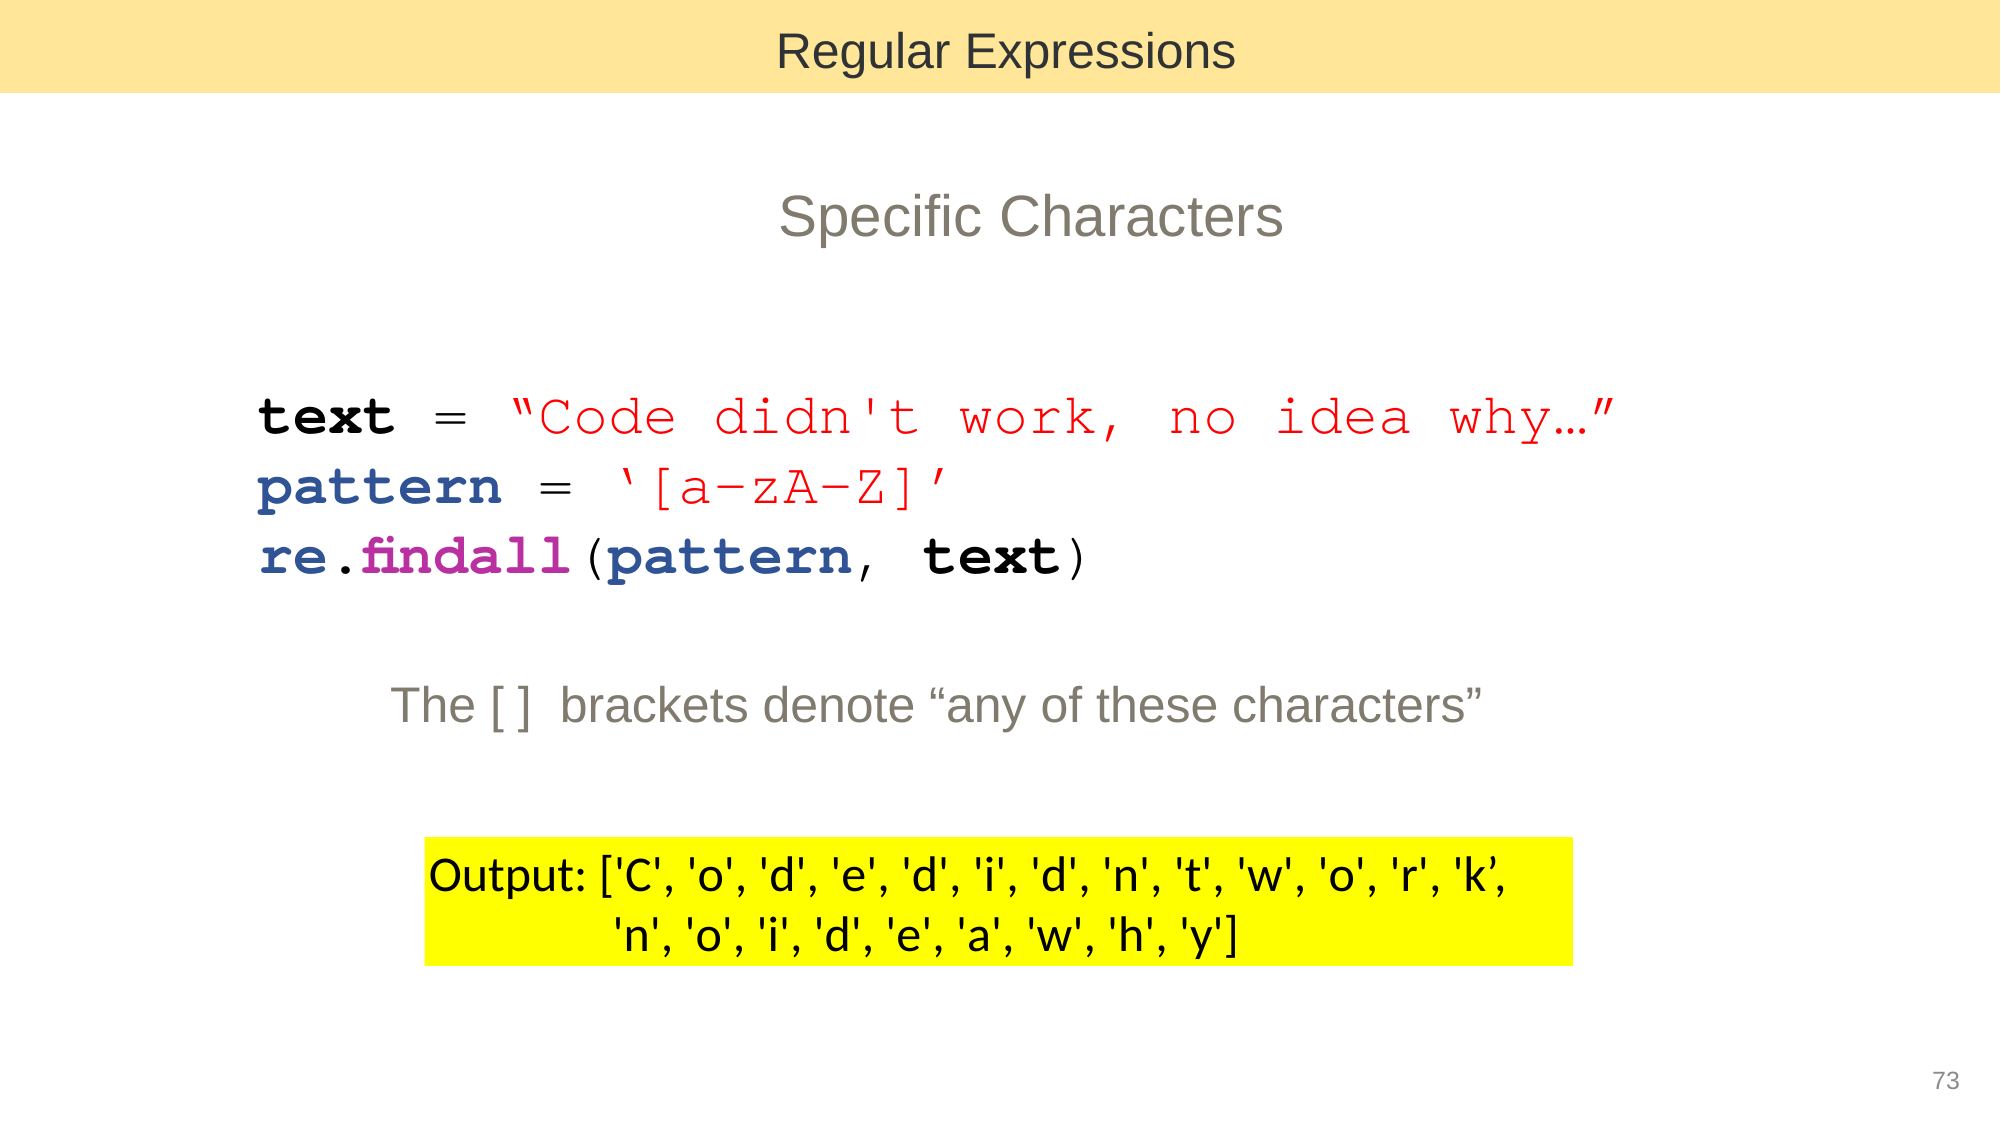

Regular Expressions
Specific Characters
text = “Code didn't work, no idea why…”
pattern = ‘[a-zA-Z]’
re.findall(pattern, text)
The [ ]  brackets denote “any of these characters”
Output: ['C', 'o', 'd', 'e', 'd', 'i', 'd', 'n', 't', 'w', 'o', 'r', 'k’, 	   'n', 'o', 'i', 'd', 'e', 'a', 'w', 'h', 'y']
73